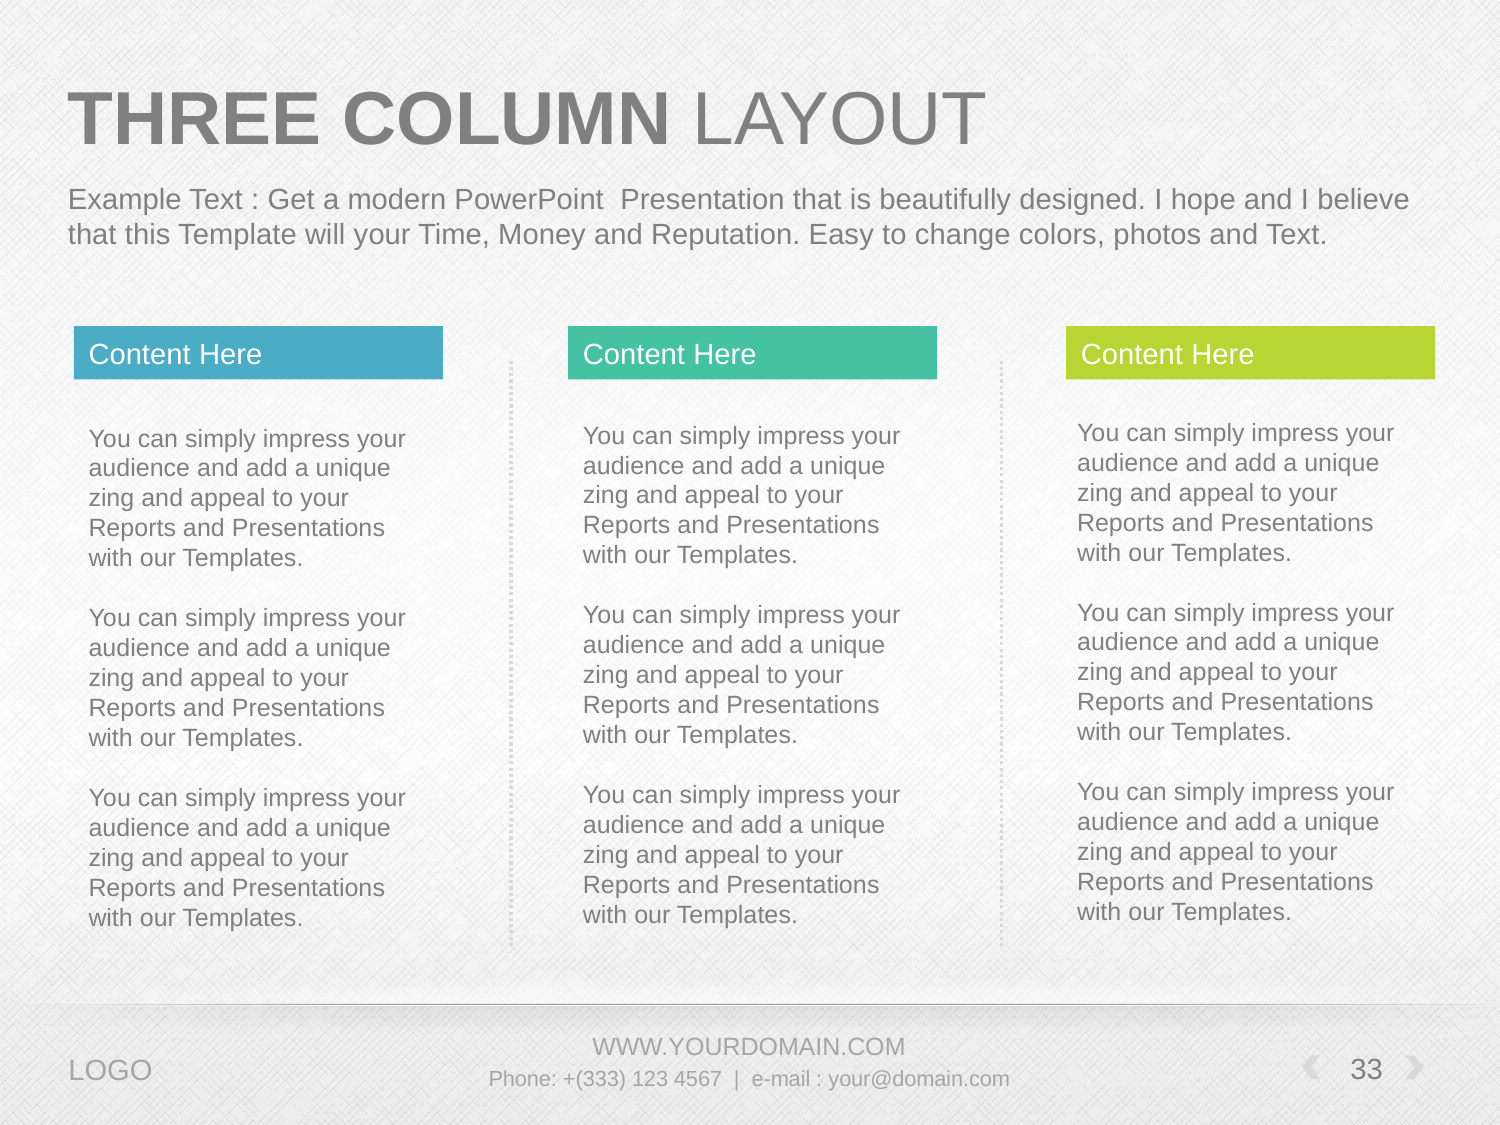

# THREE COLUMN LAYOUT
Example Text : Get a modern PowerPoint  Presentation that is beautifully designed. I hope and I believe that this Template will your Time, Money and Reputation. Easy to change colors, photos and Text.
Content Here
Content Here
Content Here

You can simply impress your audience and add a unique zing and appeal to your Reports and Presentations with our Templates.

You can simply impress your audience and add a unique zing and appeal to your Reports and Presentations with our Templates.

You can simply impress your audience and add a unique zing and appeal to your Reports and Presentations with our Templates.
You can simply impress your audience and add a unique zing and appeal to your Reports and Presentations with our Templates.

You can simply impress your audience and add a unique zing and appeal to your Reports and Presentations with our Templates.

You can simply impress your audience and add a unique zing and appeal to your Reports and Presentations with our Templates.
You can simply impress your audience and add a unique zing and appeal to your Reports and Presentations with our Templates.

You can simply impress your audience and add a unique zing and appeal to your Reports and Presentations with our Templates.

You can simply impress your audience and add a unique zing and appeal to your Reports and Presentations with our Templates.